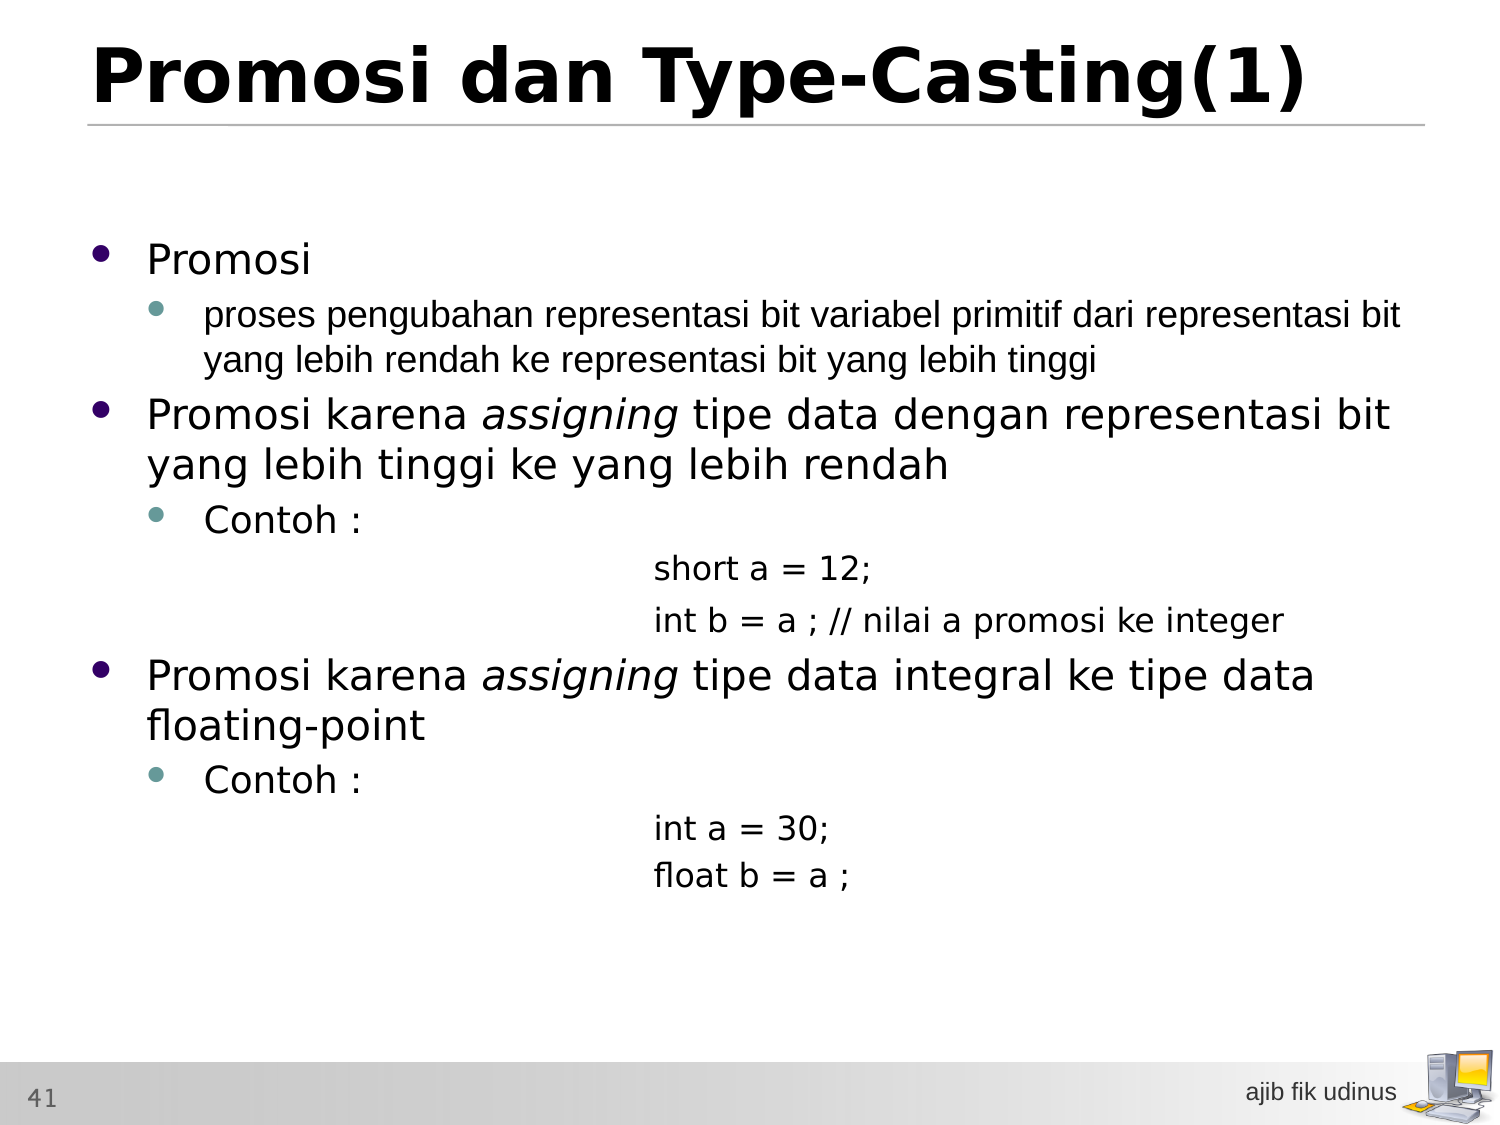

# Promosi dan Type-Casting(1)
Promosi
proses pengubahan representasi bit variabel primitif dari representasi bit yang lebih rendah ke representasi bit yang lebih tinggi
Promosi karena assigning tipe data dengan representasi bit yang lebih tinggi ke yang lebih rendah
Contoh :
				short a = 12;
				int b = a ; // nilai a promosi ke integer
Promosi karena assigning tipe data integral ke tipe data floating-point
Contoh :
				int a = 30;
				float b = a ;

ajib fik udinus
41